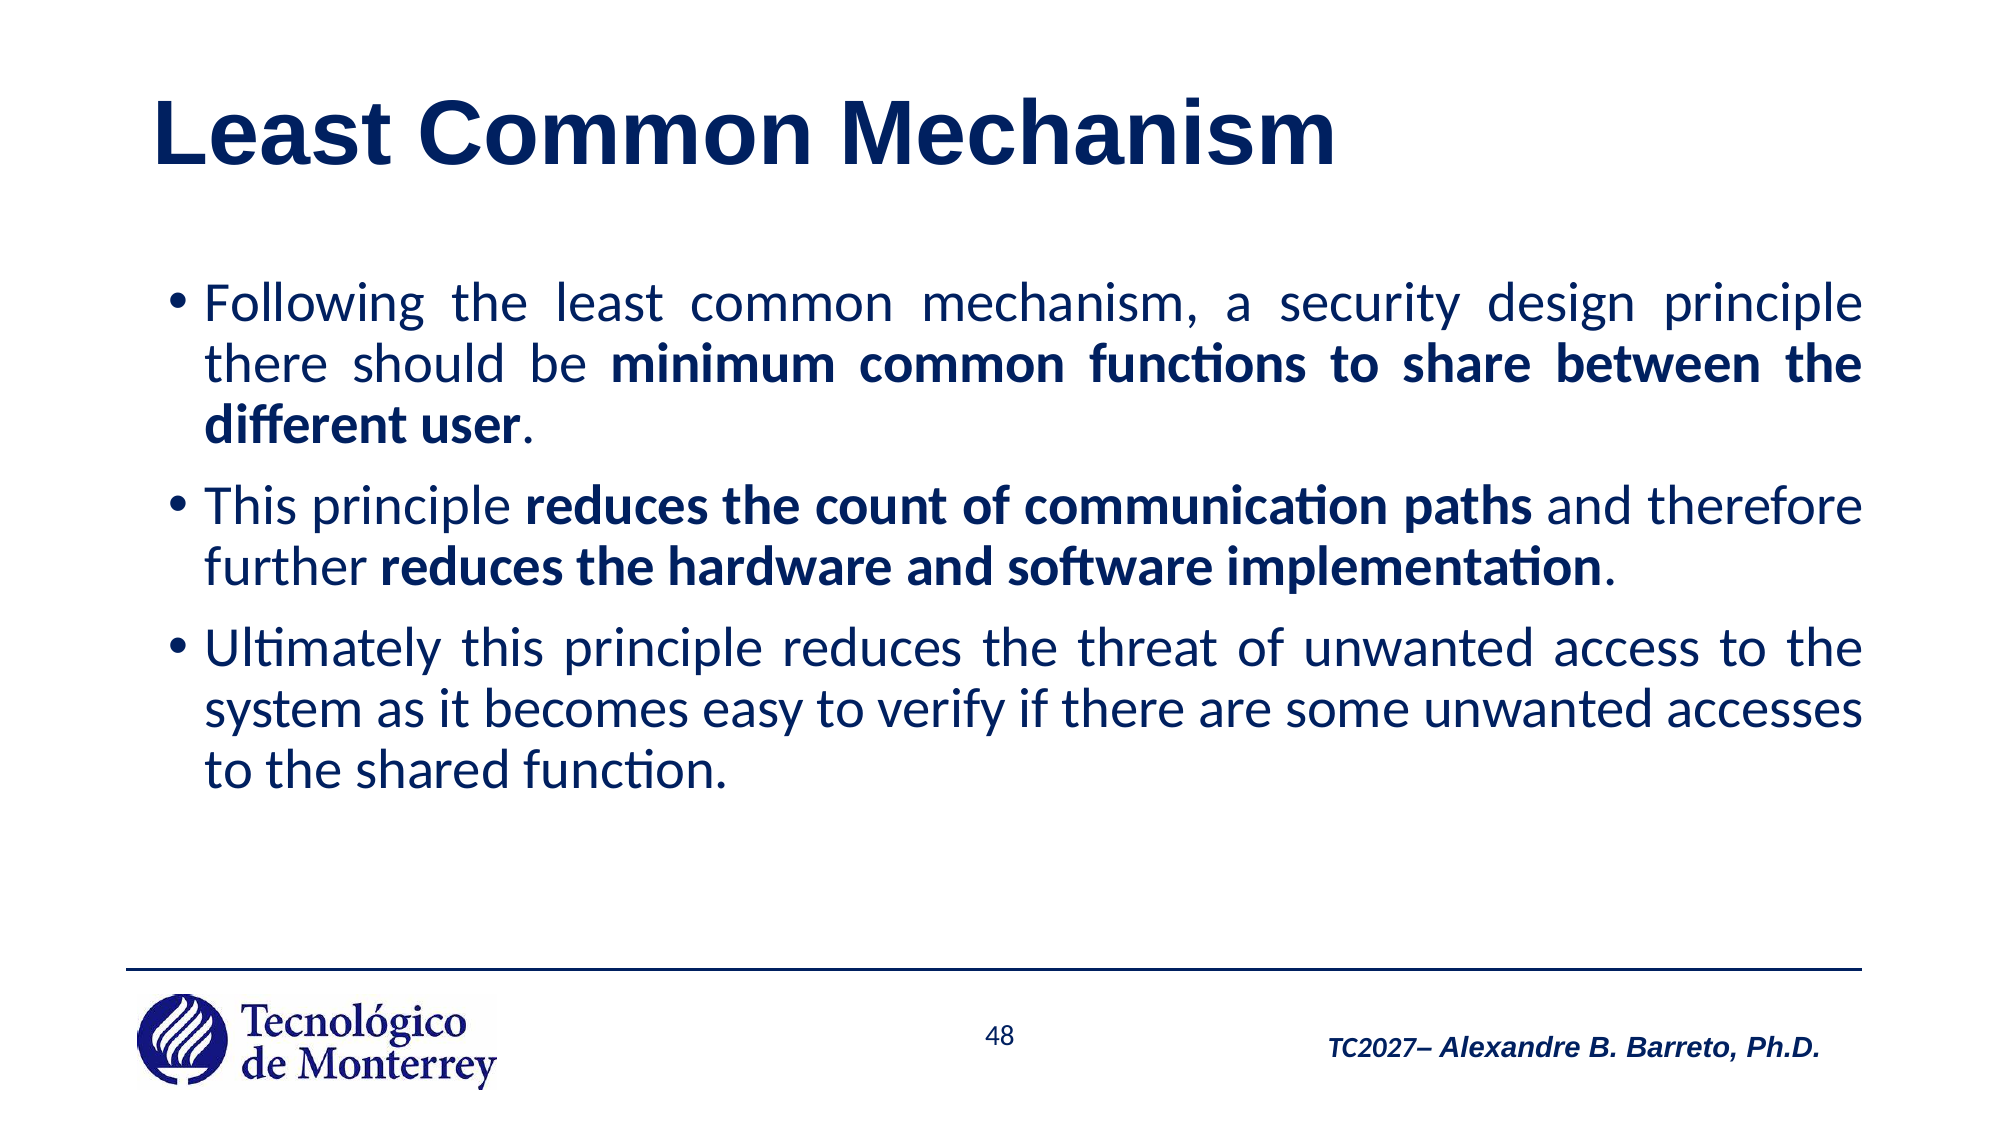

# Least Common Mechanism
Following the least common mechanism, a security design principle there should be minimum common functions to share between the different user.
This principle reduces the count of communication paths and therefore further reduces the hardware and software implementation.
Ultimately this principle reduces the threat of unwanted access to the system as it becomes easy to verify if there are some unwanted accesses to the shared function.